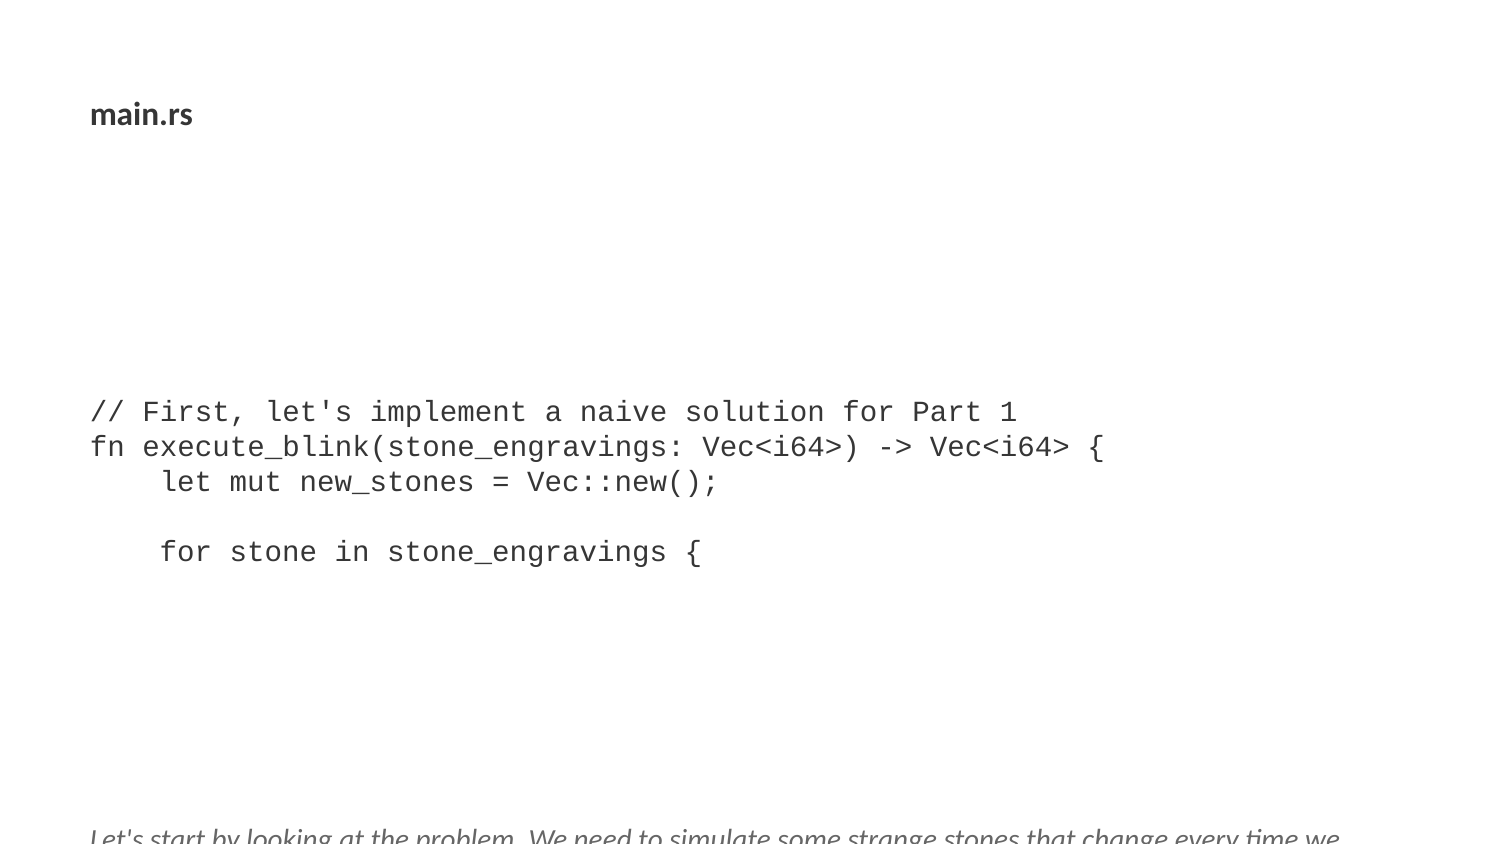

main.rs
// First, let's implement a naive solution for Part 1
fn execute_blink(stone_engravings: Vec<i64>) -> Vec<i64> {
    let mut new_stones = Vec::new();

    for stone in stone_engravings {
Let's start by looking at the problem. We need to simulate some strange stones that change every time we blink...